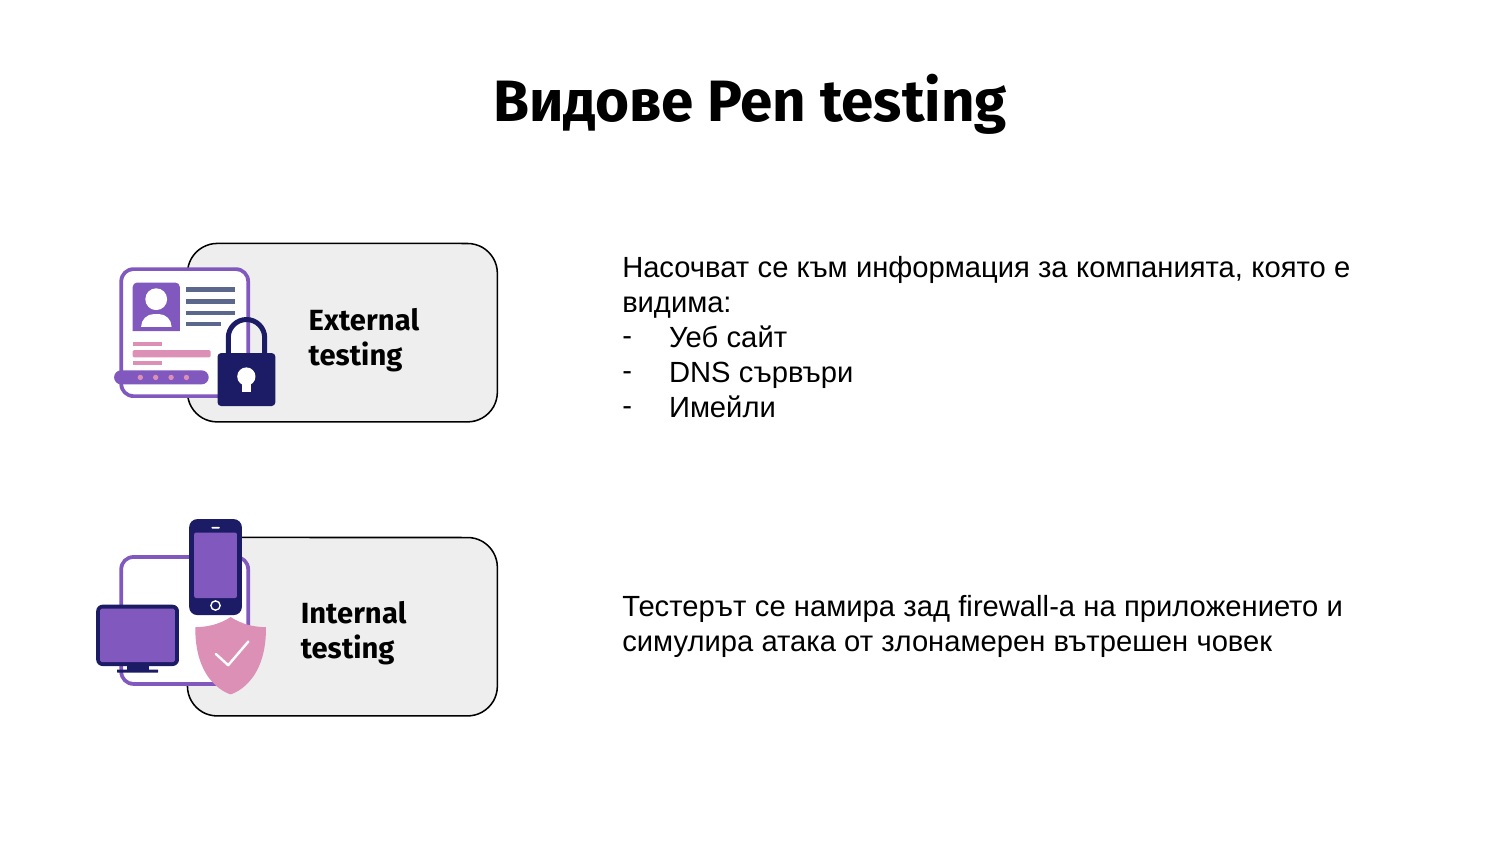

# Видове Pen testing
Насочват се към информация за компанията, която е видима:
Уеб сайт
DNS сървъри
Имейли

External testing

Тестерът се намира зад firewall-а на приложението и симулира атака от злонамерен вътрешен човек
Internal testing